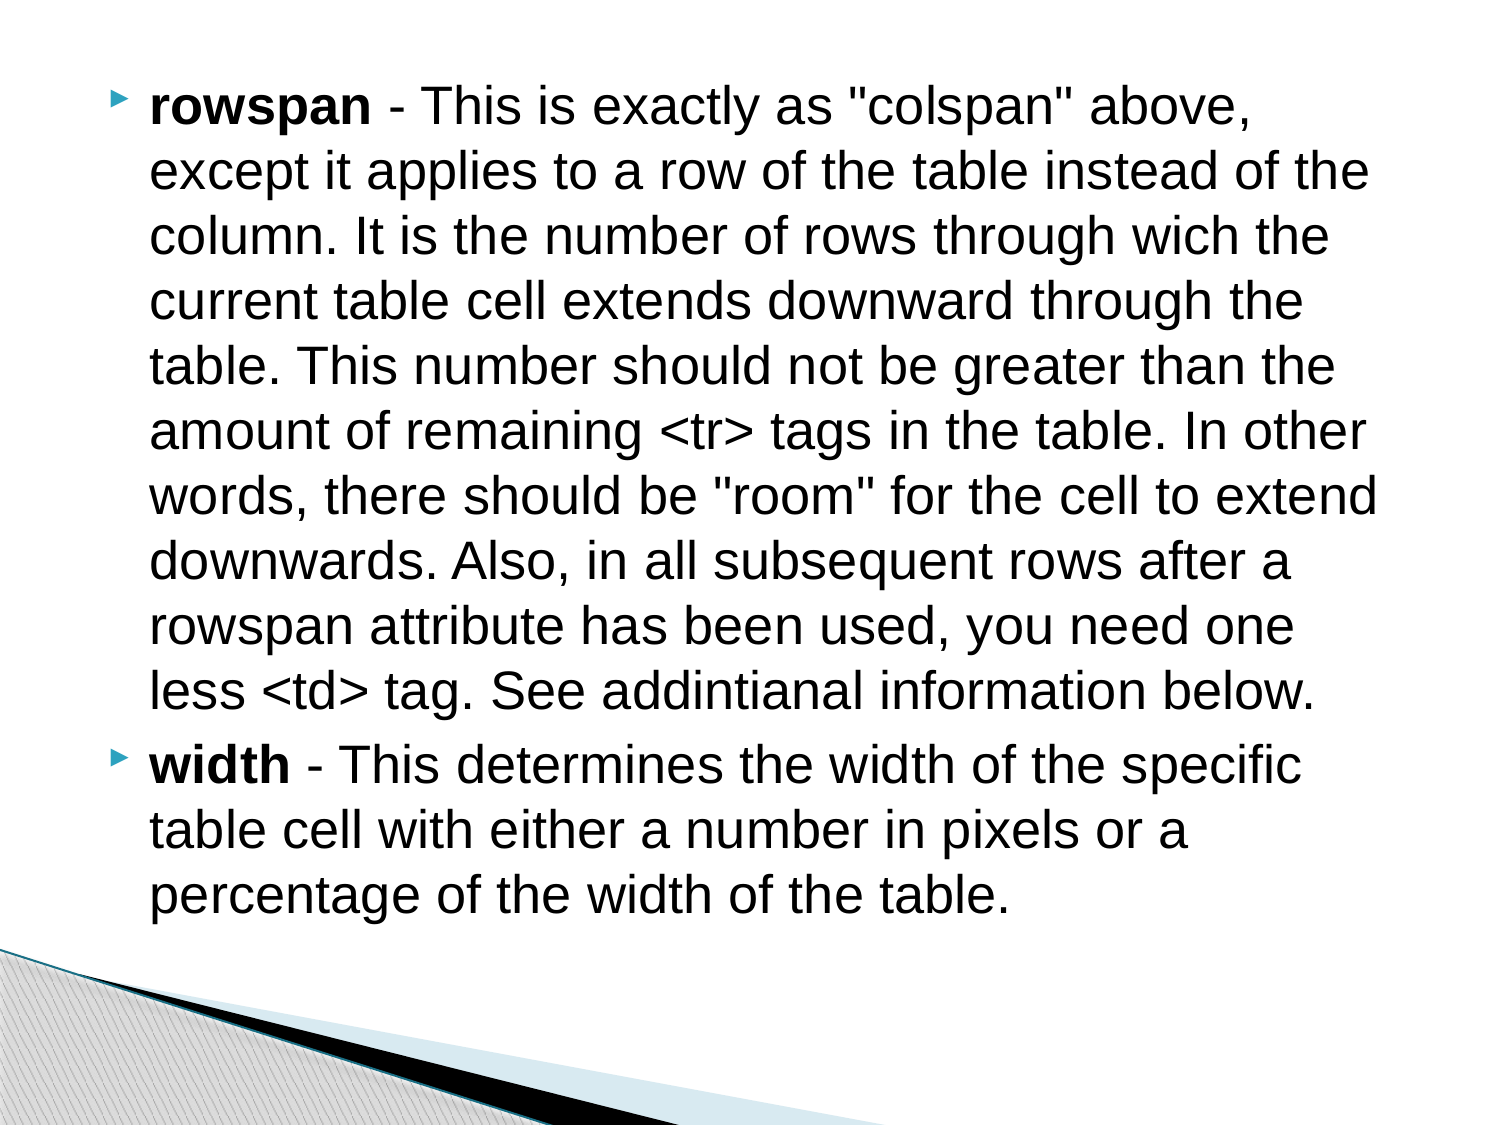

rowspan - This is exactly as "colspan" above, except it applies to a row of the table instead of the column. It is the number of rows through wich the current table cell extends downward through the table. This number should not be greater than the amount of remaining <tr> tags in the table. In other words, there should be "room" for the cell to extend downwards. Also, in all subsequent rows after a rowspan attribute has been used, you need one less <td> tag. See addintianal information below.
width - This determines the width of the specific table cell with either a number in pixels or a percentage of the width of the table.